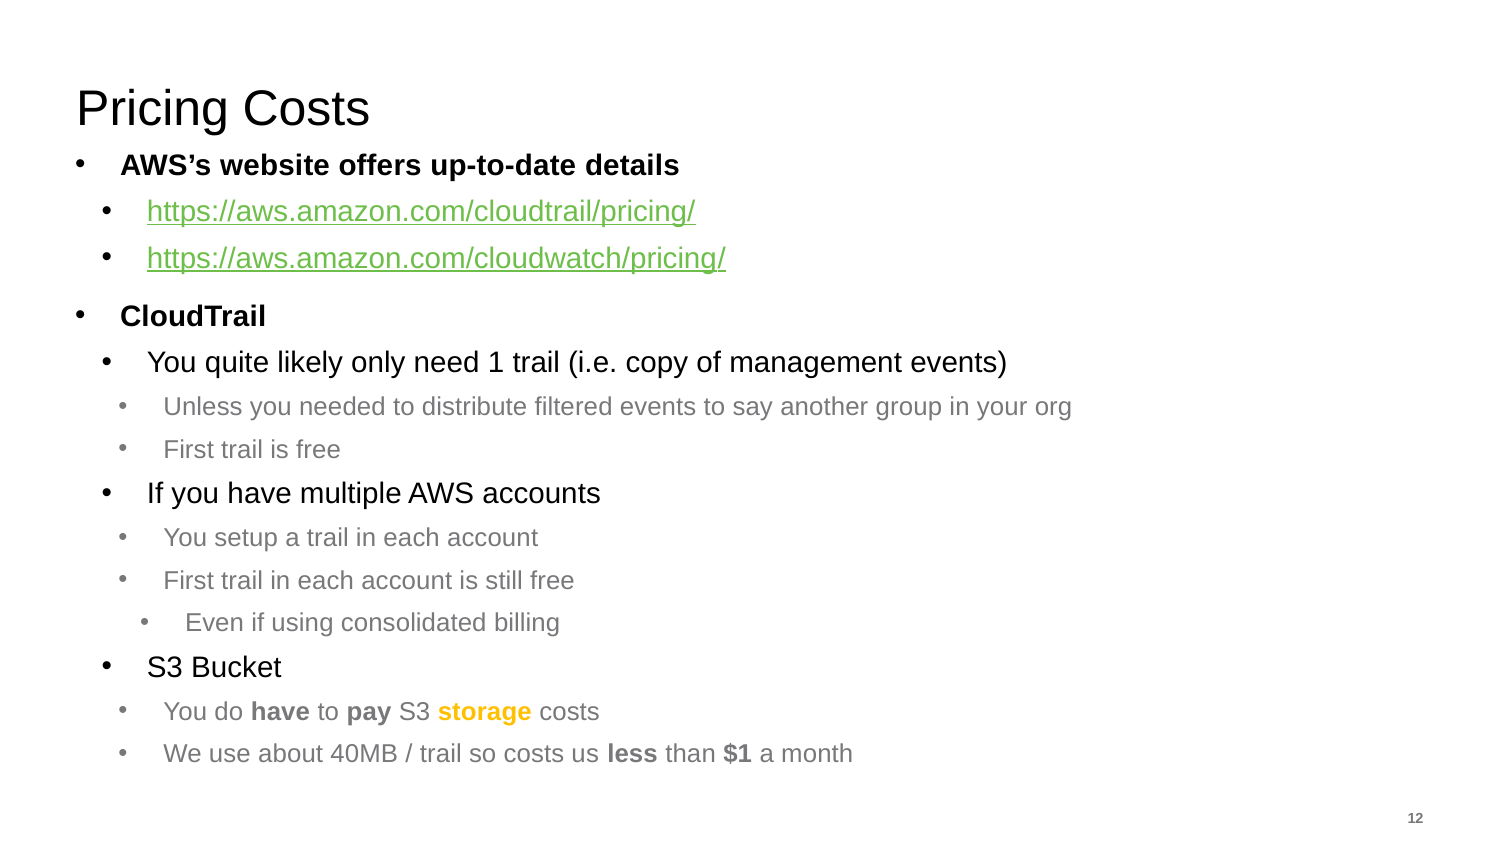

# Pricing Costs
AWS’s website offers up-to-date details
https://aws.amazon.com/cloudtrail/pricing/
https://aws.amazon.com/cloudwatch/pricing/
CloudTrail
You quite likely only need 1 trail (i.e. copy of management events)
Unless you needed to distribute filtered events to say another group in your org
First trail is free
If you have multiple AWS accounts
You setup a trail in each account
First trail in each account is still free
Even if using consolidated billing
S3 Bucket
You do have to pay S3 storage costs
We use about 40MB / trail so costs us less than $1 a month